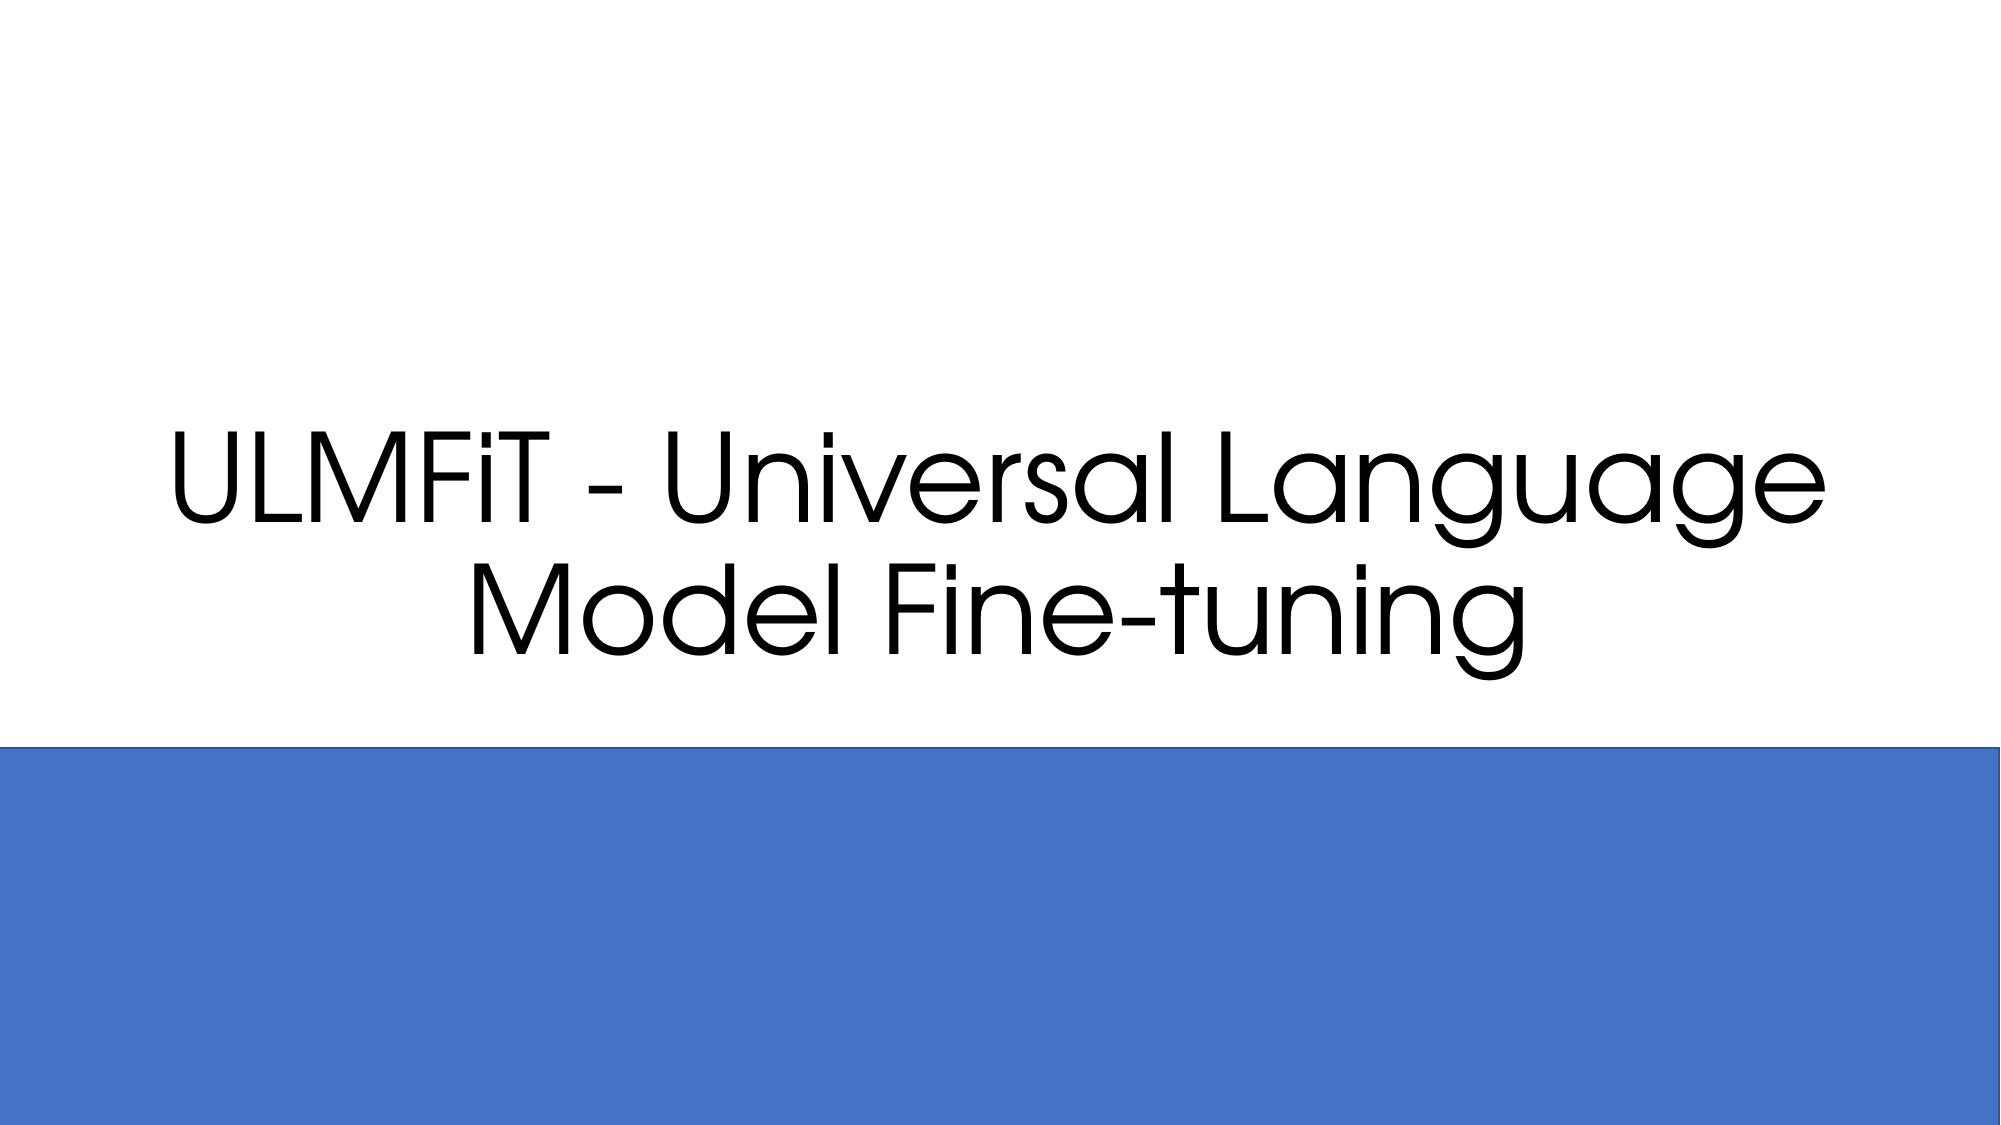

# ULMFiT - Universal Language Model Fine-tuning